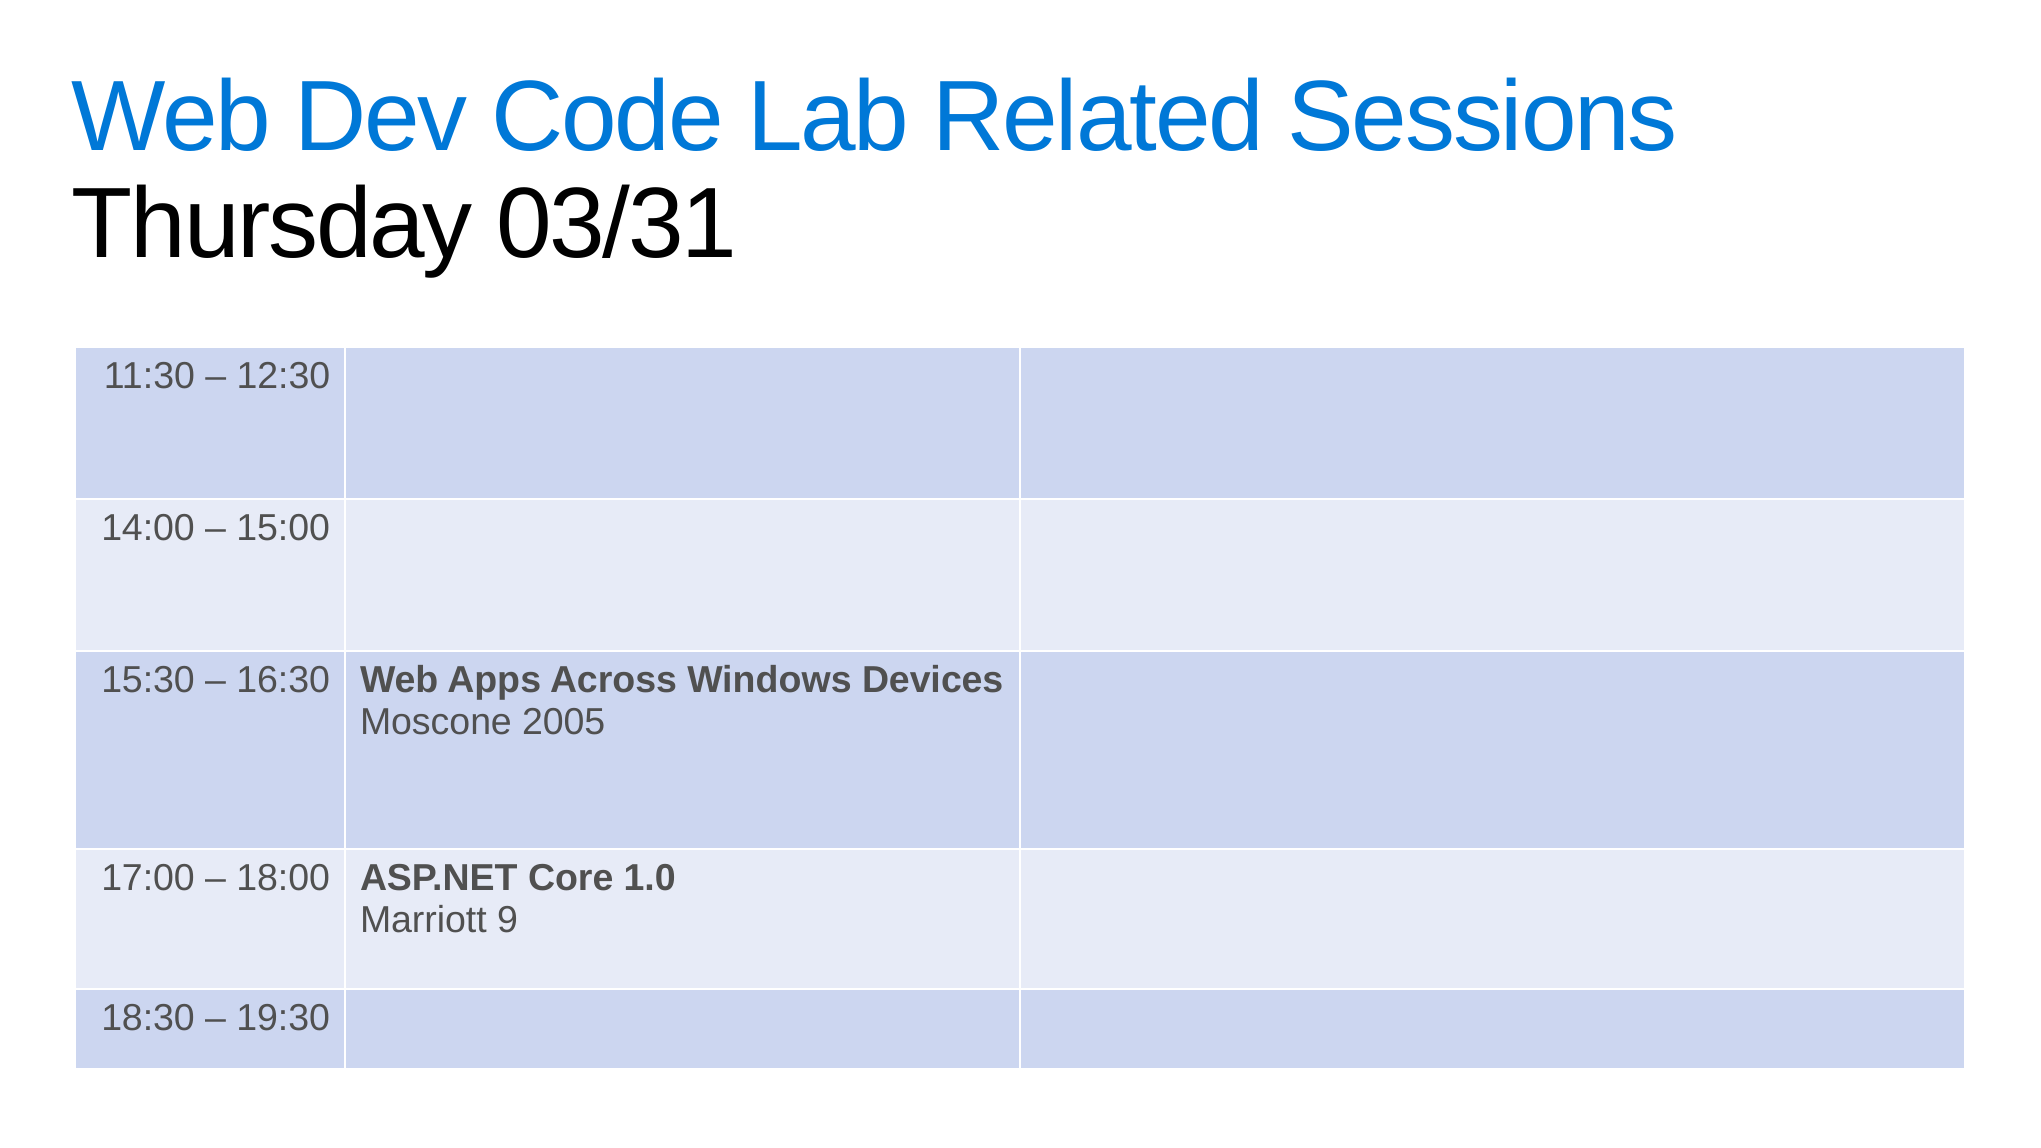

# Web Dev Code Lab Related Sessions Thursday 03/31
| 11:30 – 12:30 |  |  |
| --- | --- | --- |
| 14:00 – 15:00 |  |  |
| 15:30 – 16:30 | Web Apps Across Windows Devices Moscone 2005 |  |
| 17:00 – 18:00 | ASP.NET Core 1.0 Marriott 9 |  |
| 18:30 – 19:30 |  |  |